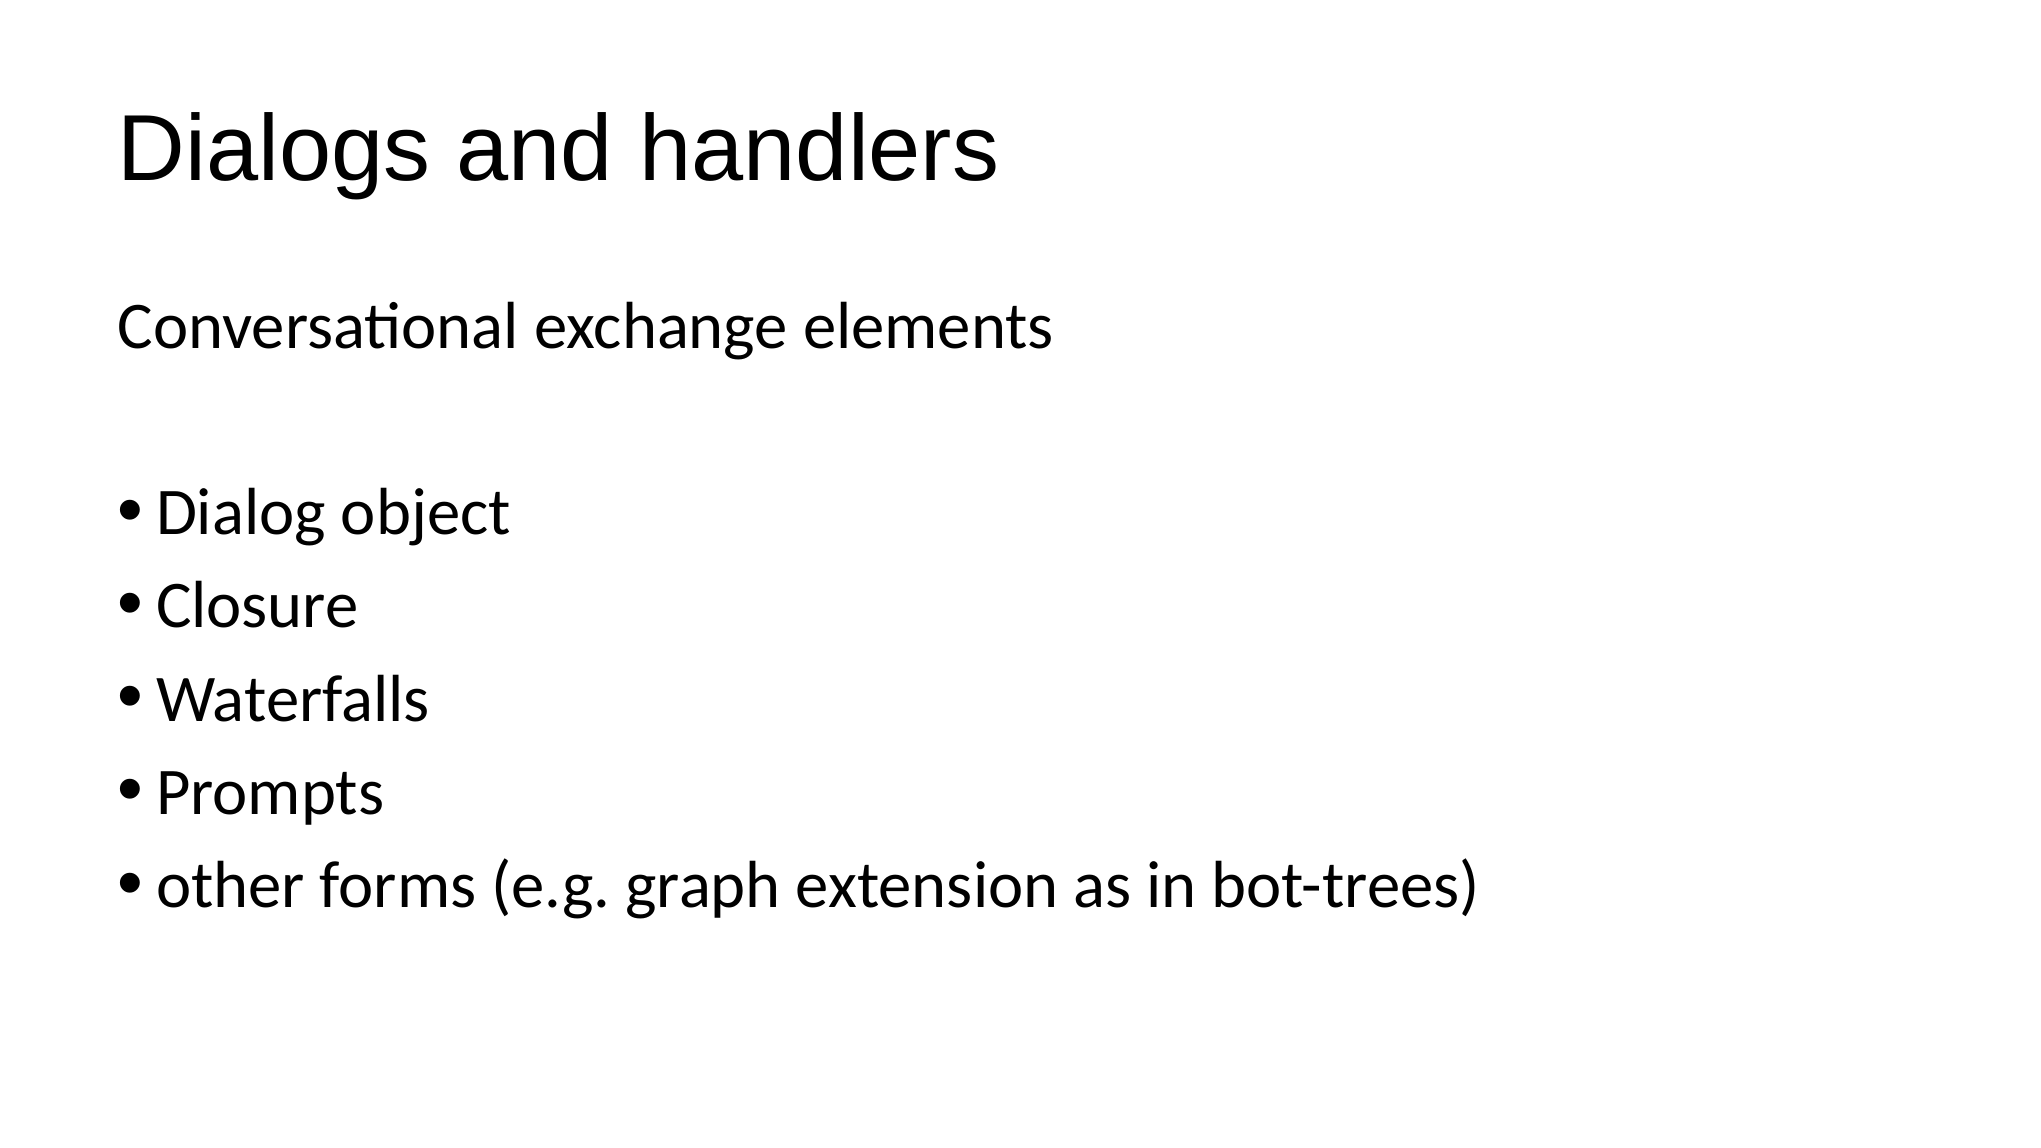

# Dialogs and handlers
Conversational exchange elements

Dialog object
Closure
Waterfalls
Prompts
other forms (e.g. graph extension as in bot-trees)